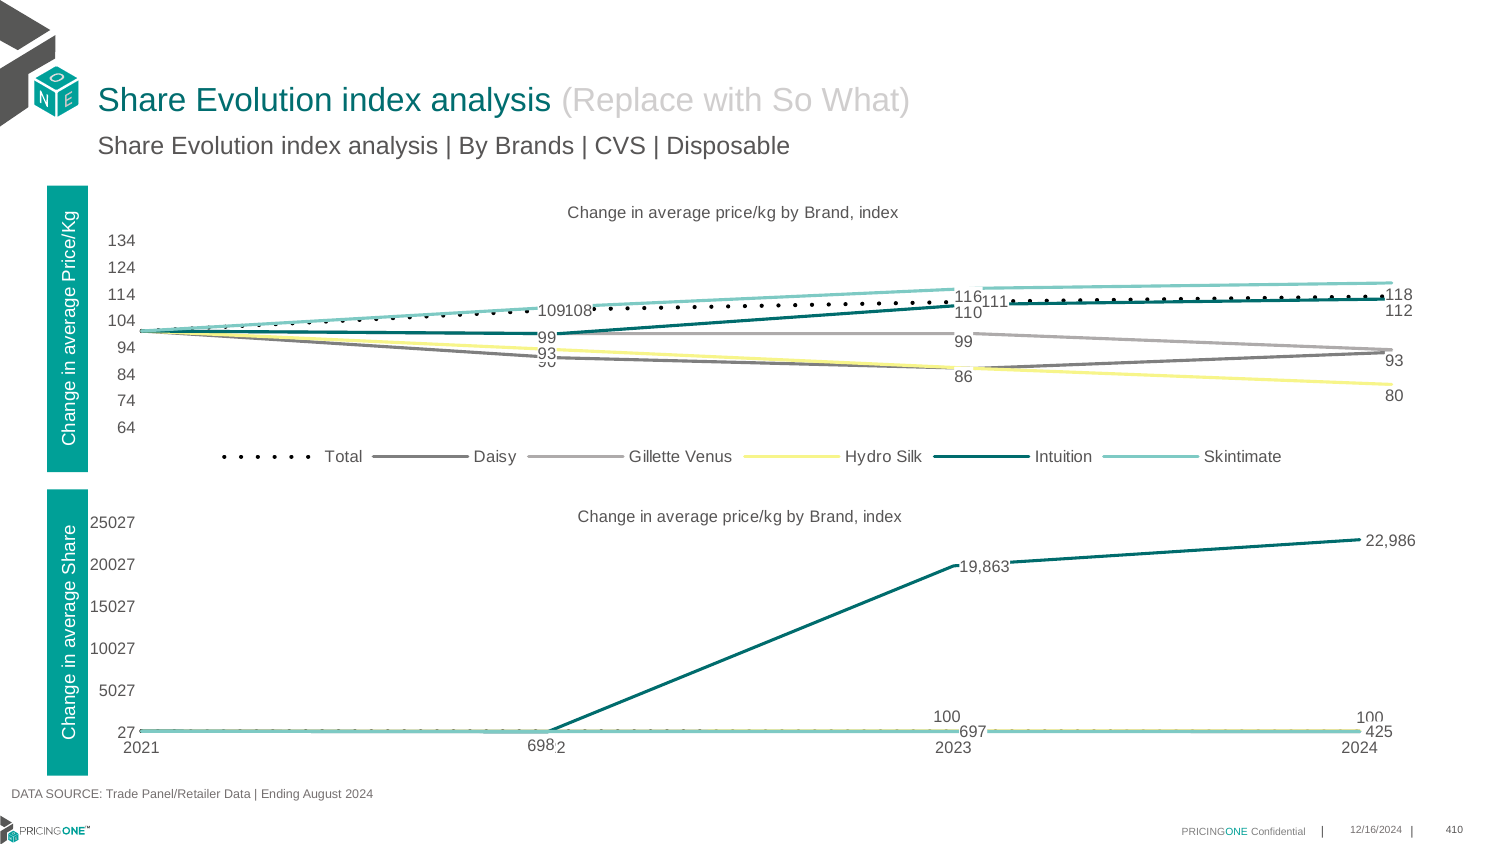

# Share Evolution index analysis (Replace with So What)
Share Evolution index analysis | By Brands | CVS | Disposable

### Chart: Change in average price/kg by Brand, index

| Category | Total | Daisy | Gillette Venus | Hydro Silk | Intuition | Skintimate |
|---|---|---|---|---|---|---|
| 2021 | 100.0 | 100.0 | 100.0 | 100.0 | 100.0 | 100.0 |
| 2022 | 108.0 | 90.0 | 99.0 | 93.0 | 99.0 | 109.0 |
| 2023 | 111.0 | 86.0 | 99.0 | 86.0 | 110.0 | 116.0 |
| 2024 | 113.0 | 92.0 | 93.0 | 80.0 | 112.0 | 118.0 |
Change in average Price/Kg

### Chart: Change in average price/kg by Brand, index

| Category | Total | Daisy | Gillette Venus | Hydro Silk | Intuition | Skintimate |
|---|---|---|---|---|---|---|
| 2021 | 100.0 | 100.0 | 100.0 | 100.0 | 100.0 | 100.0 |
| 2022 | 100.0 | 82.0 | 123.0 | 118.0 | 34.0 | 69.0 |
| 2023 | 100.0 | 78.0 | 118.0 | 137.0 | 19863.0 | 69.0 |
| 2024 | 100.0 | 67.0 | 139.0 | 135.0 | 22986.0 | 42.0 |
Change in average Share
DATA SOURCE: Trade Panel/Retailer Data | Ending August 2024

12/16/2024
410